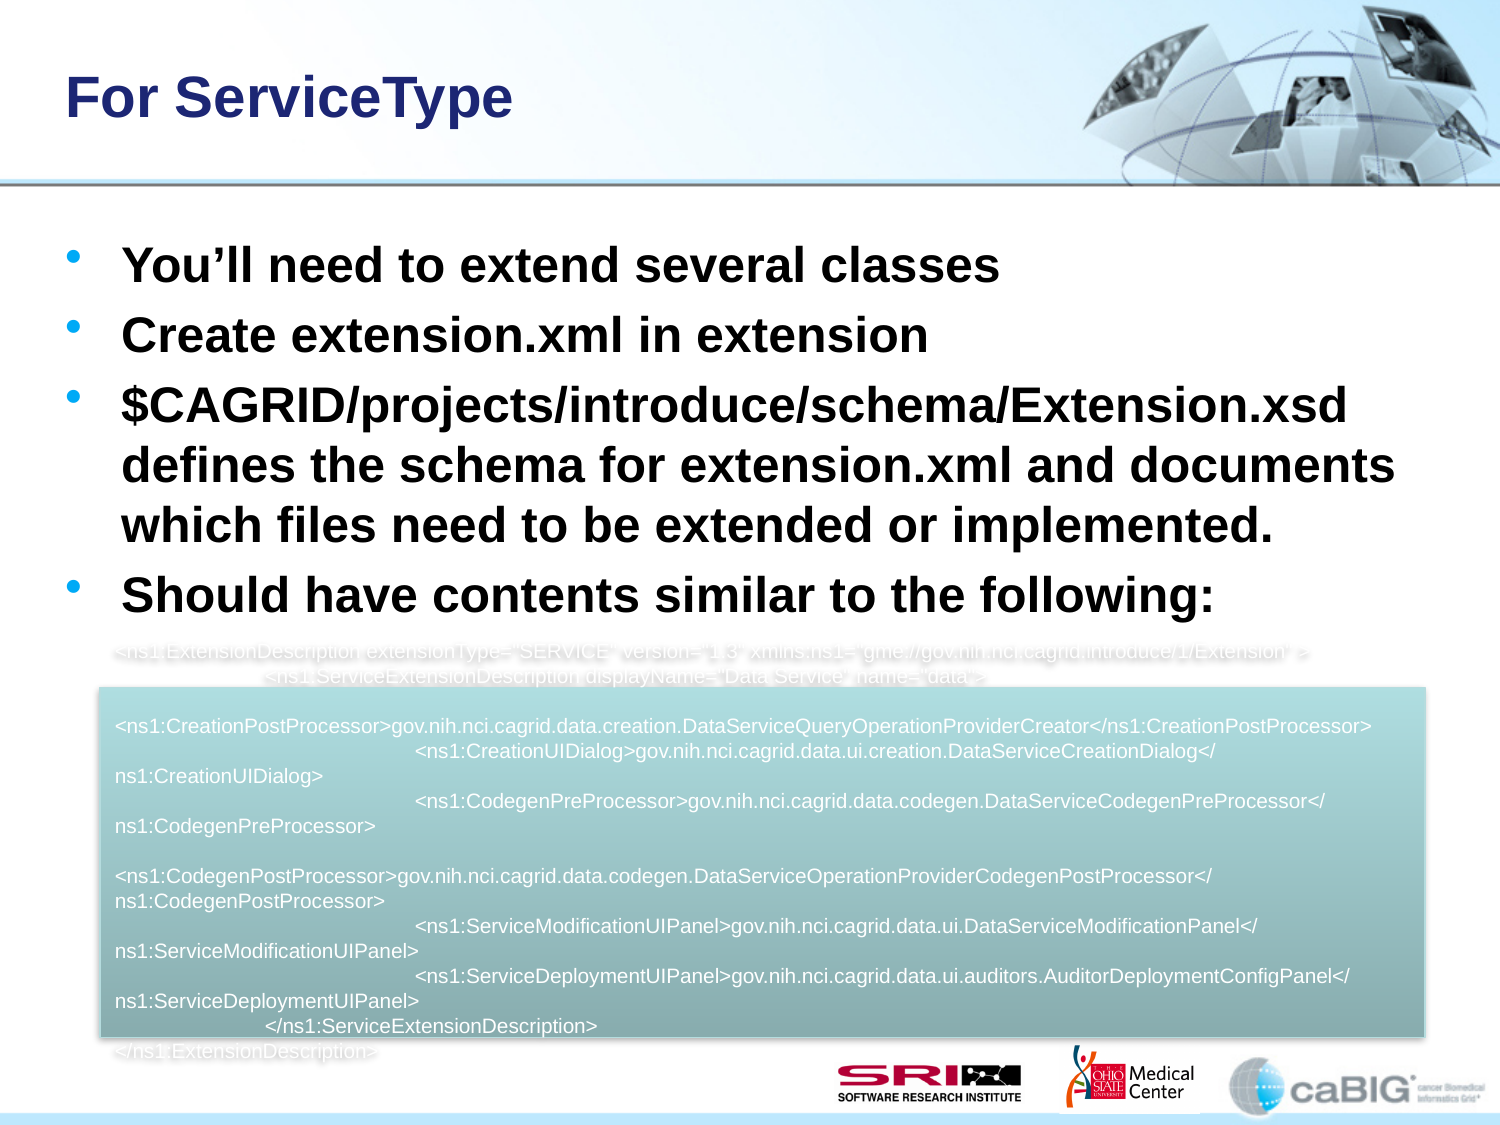

# For ServiceType
You’ll need to extend several classes
Create extension.xml in extension
$CAGRID/projects/introduce/schema/Extension.xsd defines the schema for extension.xml and documents which files need to be extended or implemented.
Should have contents similar to the following:
<ns1:ExtensionDescription extensionType="SERVICE" version="1.3" xmlns:ns1="gme://gov.nih.nci.cagrid.introduce/1/Extension" >
	<ns1:ServiceExtensionDescription displayName="Data Service" name="data">
		<ns1:CreationPostProcessor>gov.nih.nci.cagrid.data.creation.DataServiceQueryOperationProviderCreator</ns1:CreationPostProcessor>
		<ns1:CreationUIDialog>gov.nih.nci.cagrid.data.ui.creation.DataServiceCreationDialog</ns1:CreationUIDialog>
		<ns1:CodegenPreProcessor>gov.nih.nci.cagrid.data.codegen.DataServiceCodegenPreProcessor</ns1:CodegenPreProcessor>
		<ns1:CodegenPostProcessor>gov.nih.nci.cagrid.data.codegen.DataServiceOperationProviderCodegenPostProcessor</ns1:CodegenPostProcessor>
		<ns1:ServiceModificationUIPanel>gov.nih.nci.cagrid.data.ui.DataServiceModificationPanel</ns1:ServiceModificationUIPanel>
		<ns1:ServiceDeploymentUIPanel>gov.nih.nci.cagrid.data.ui.auditors.AuditorDeploymentConfigPanel</ns1:ServiceDeploymentUIPanel>
	</ns1:ServiceExtensionDescription>
</ns1:ExtensionDescription>